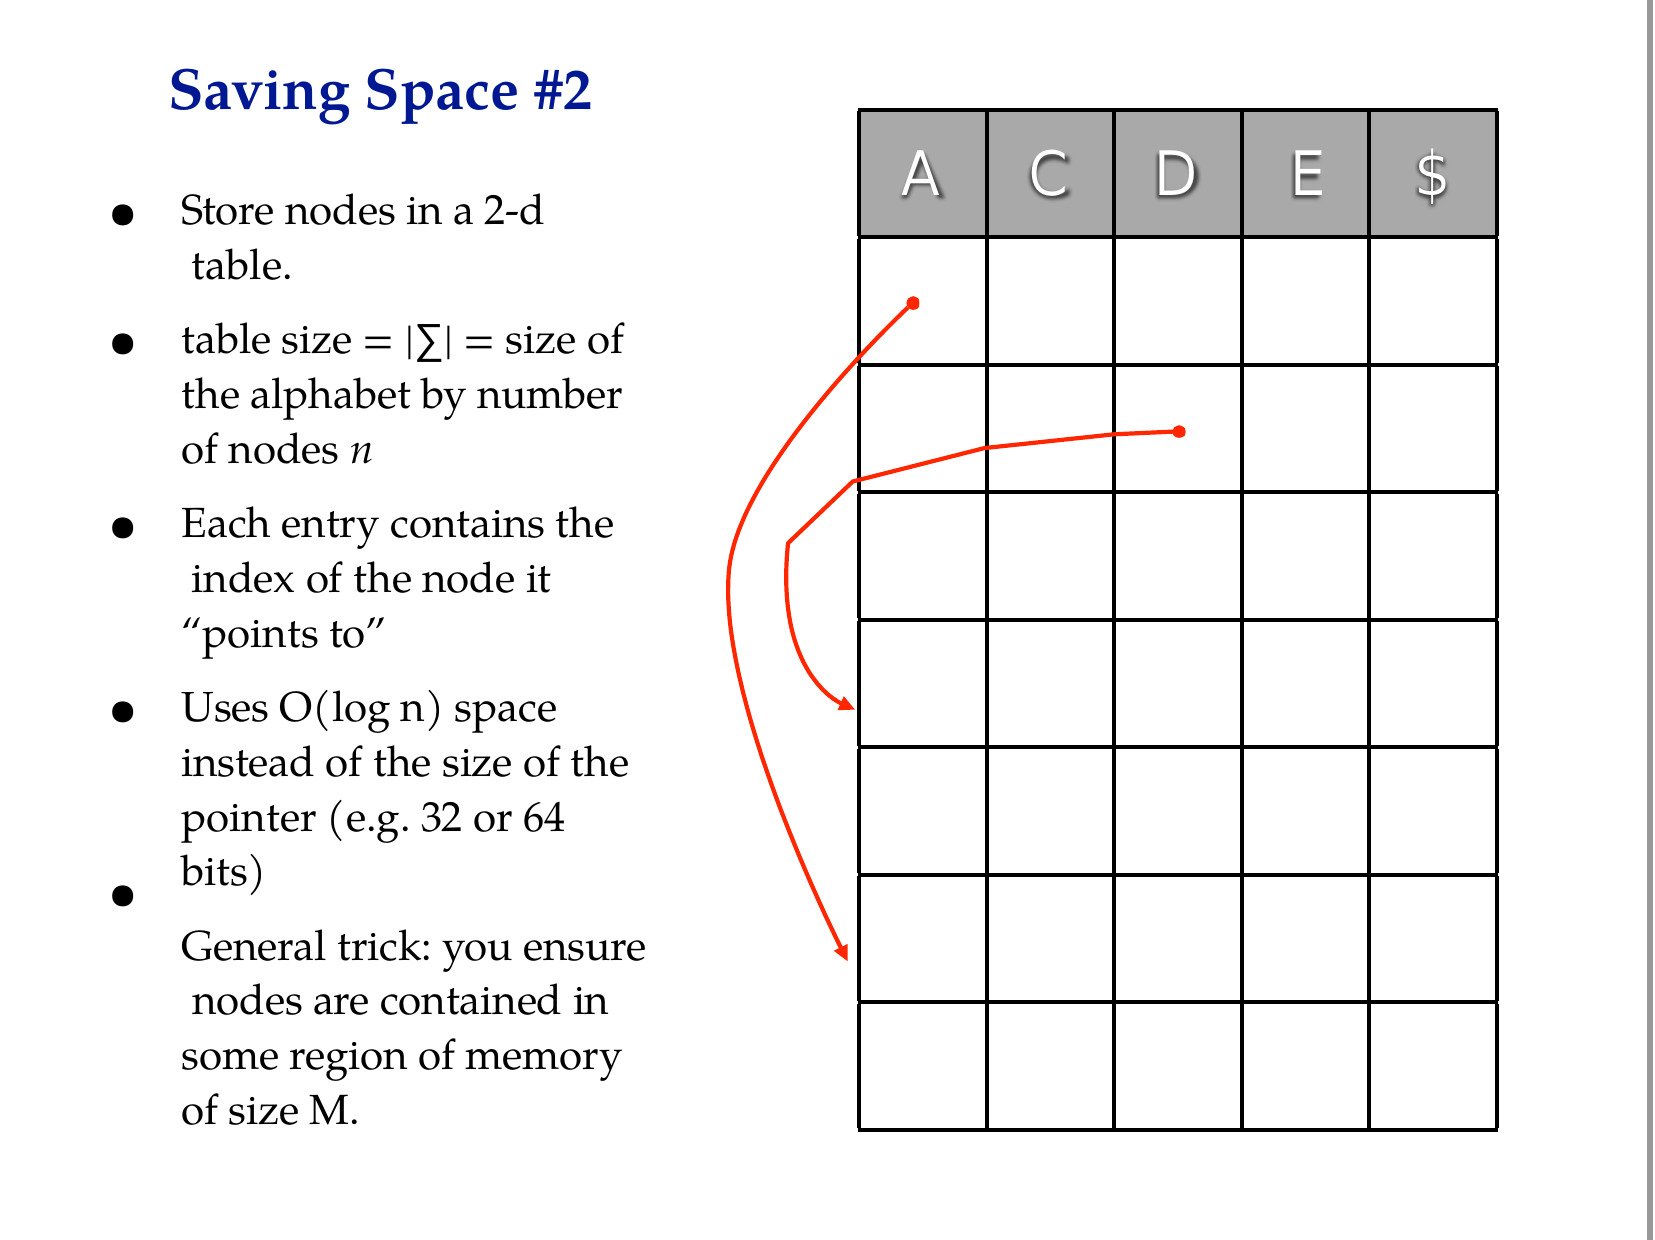

# Saving Space #2

A	C	D	E	$

•
Store nodes in a 2-d  table.
table size = |∑| = size of  the alphabet by number  of nodes n
Each entry contains the  index of the node it  “points to”
Uses O(log n) space  instead of the size of the  pointer (e.g. 32 or 64 bits)
General trick: you ensure  nodes are contained in  some region of memory  of size M.

•

•

•

•